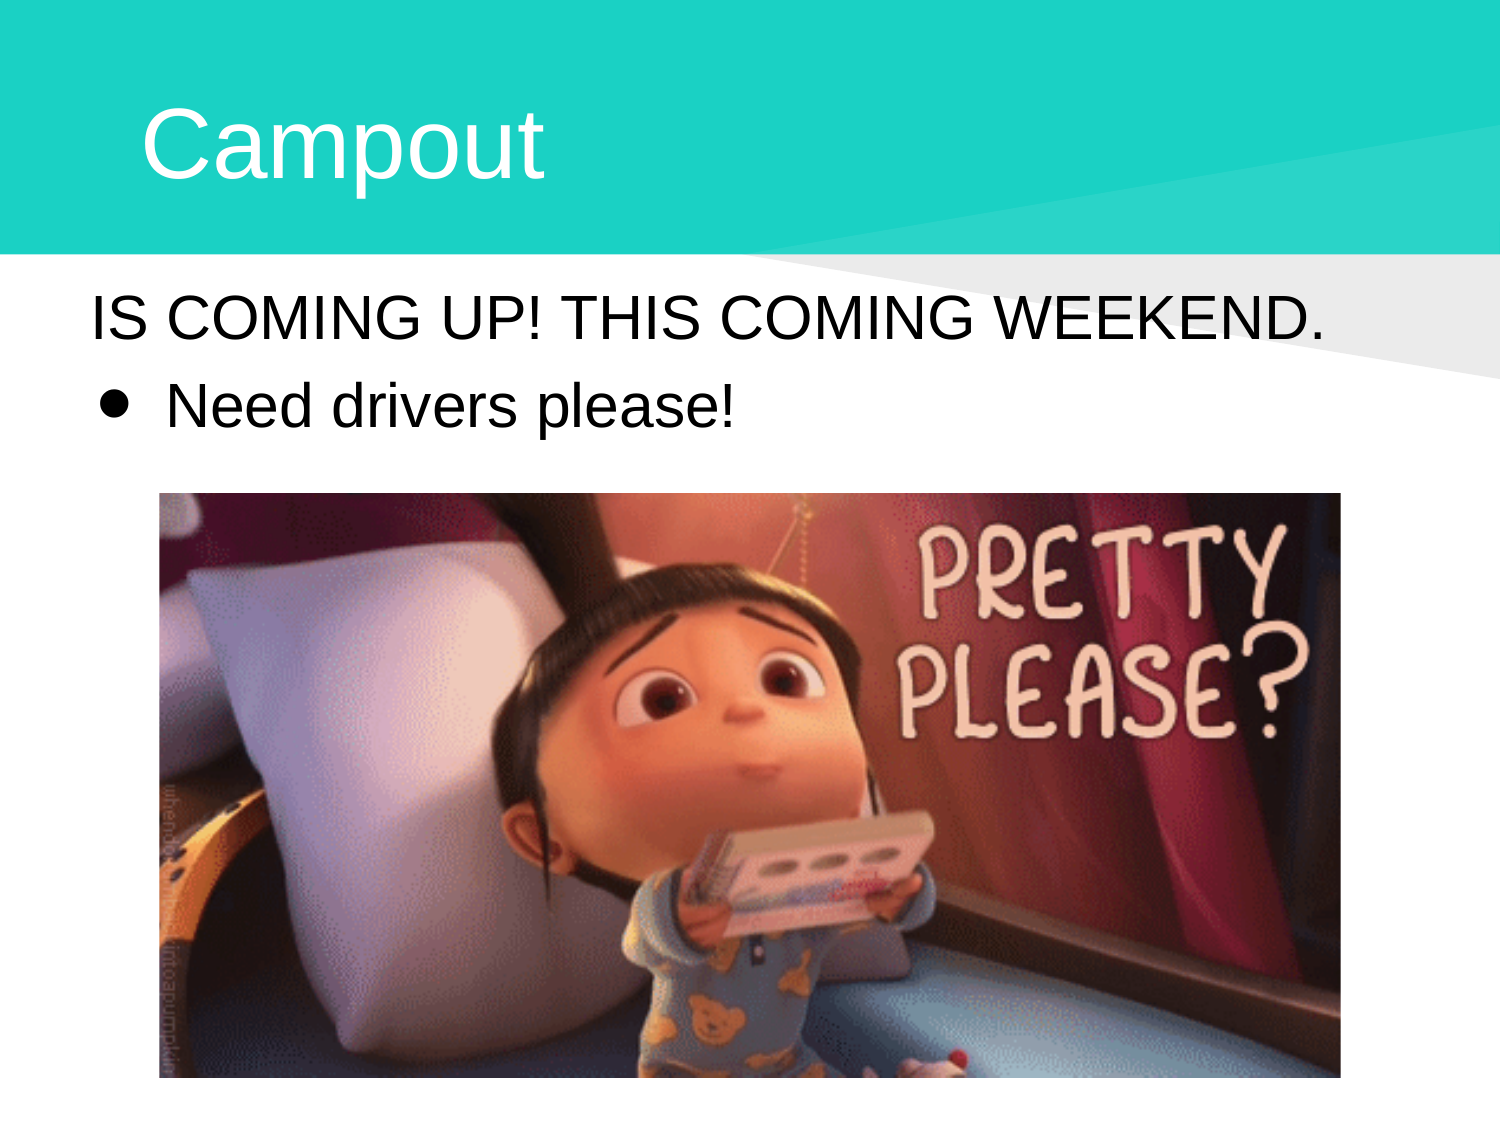

# Campout
IS COMING UP! THIS COMING WEEKEND.
Need drivers please!